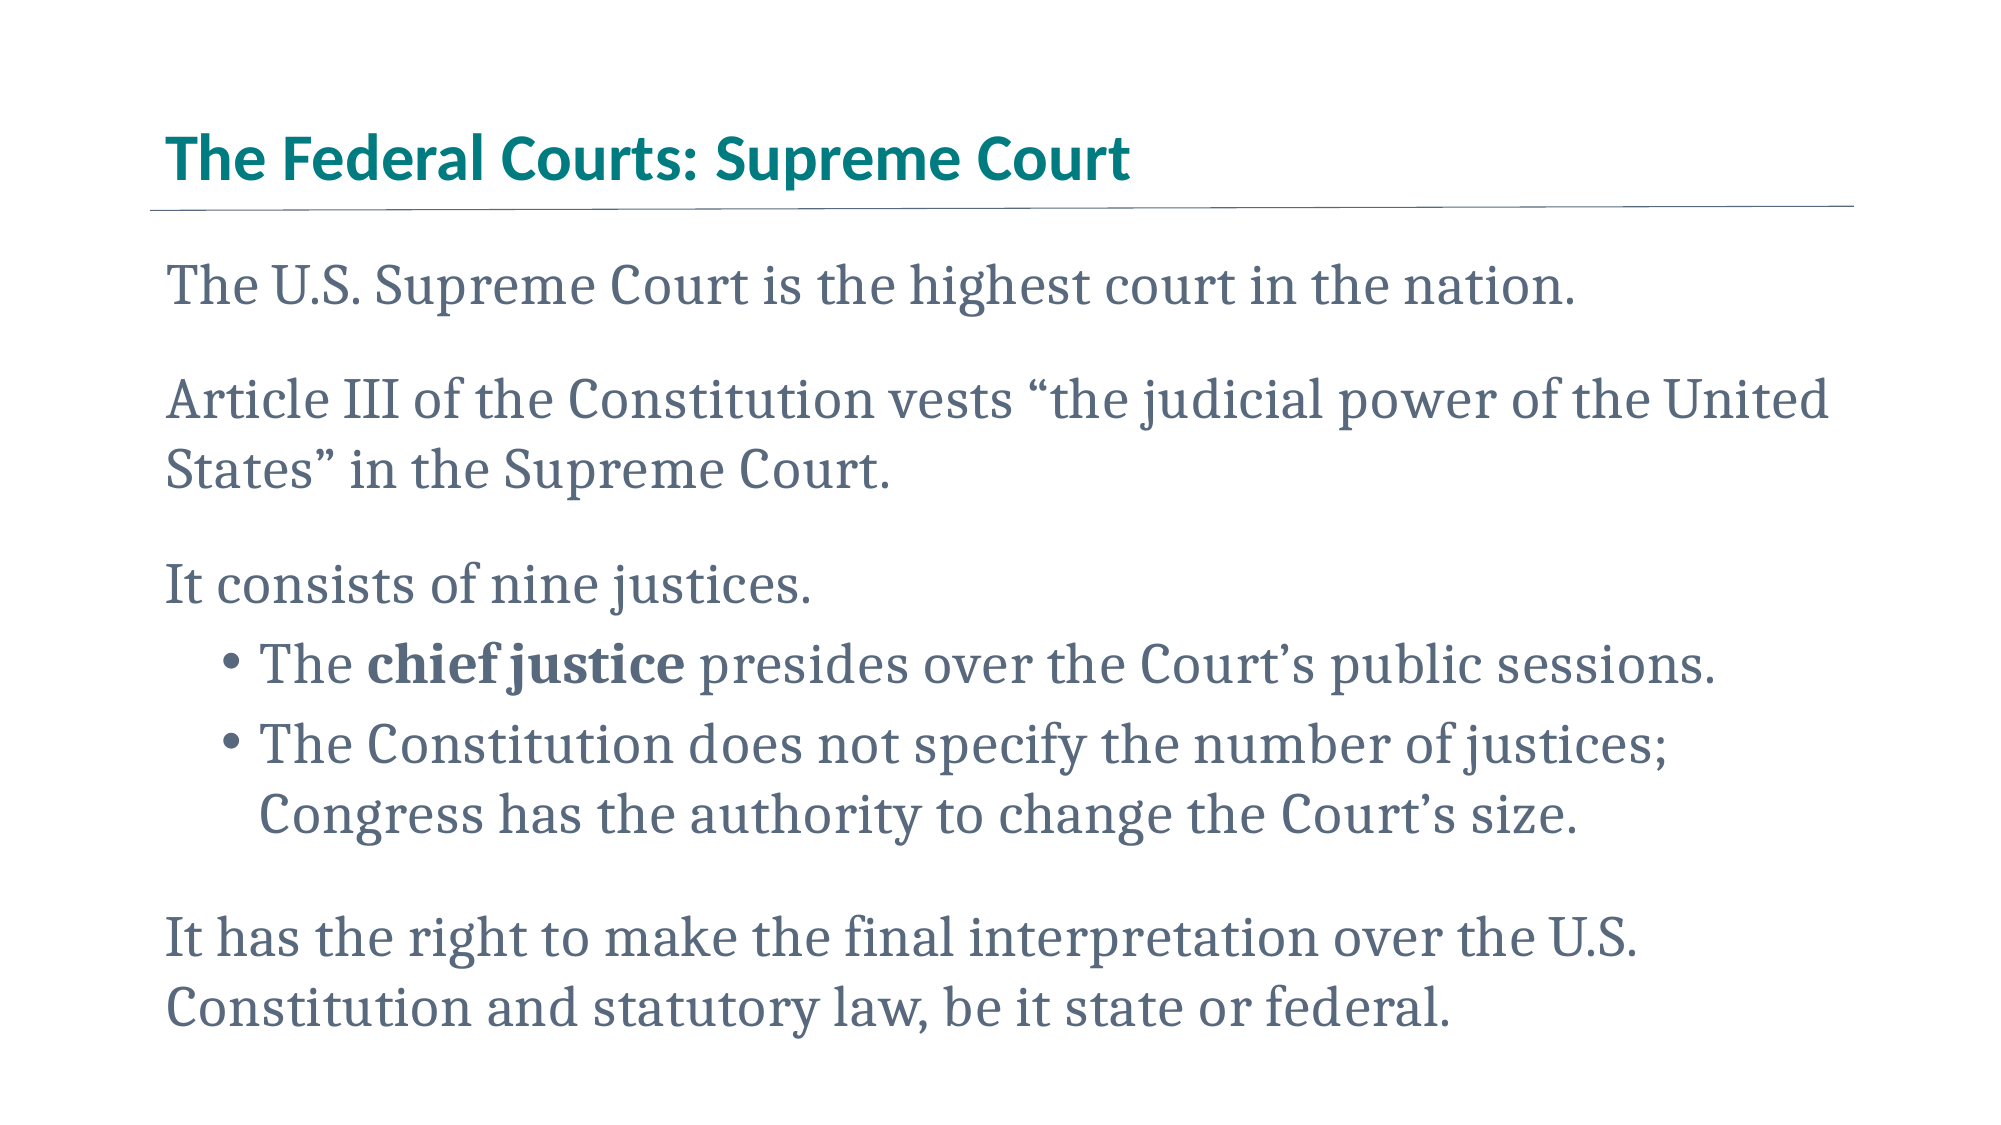

# The Federal Courts: Supreme Court
The U.S. Supreme Court is the highest court in the nation.

Article III of the Constitution vests “the judicial power of the United States” in the Supreme Court.

It consists of nine justices.
The chief justice presides over the Court’s public sessions.
The Constitution does not specify the number of justices; Congress has the authority to change the Court’s size.

It has the right to make the final interpretation over the U.S. Constitution and statutory law, be it state or federal.